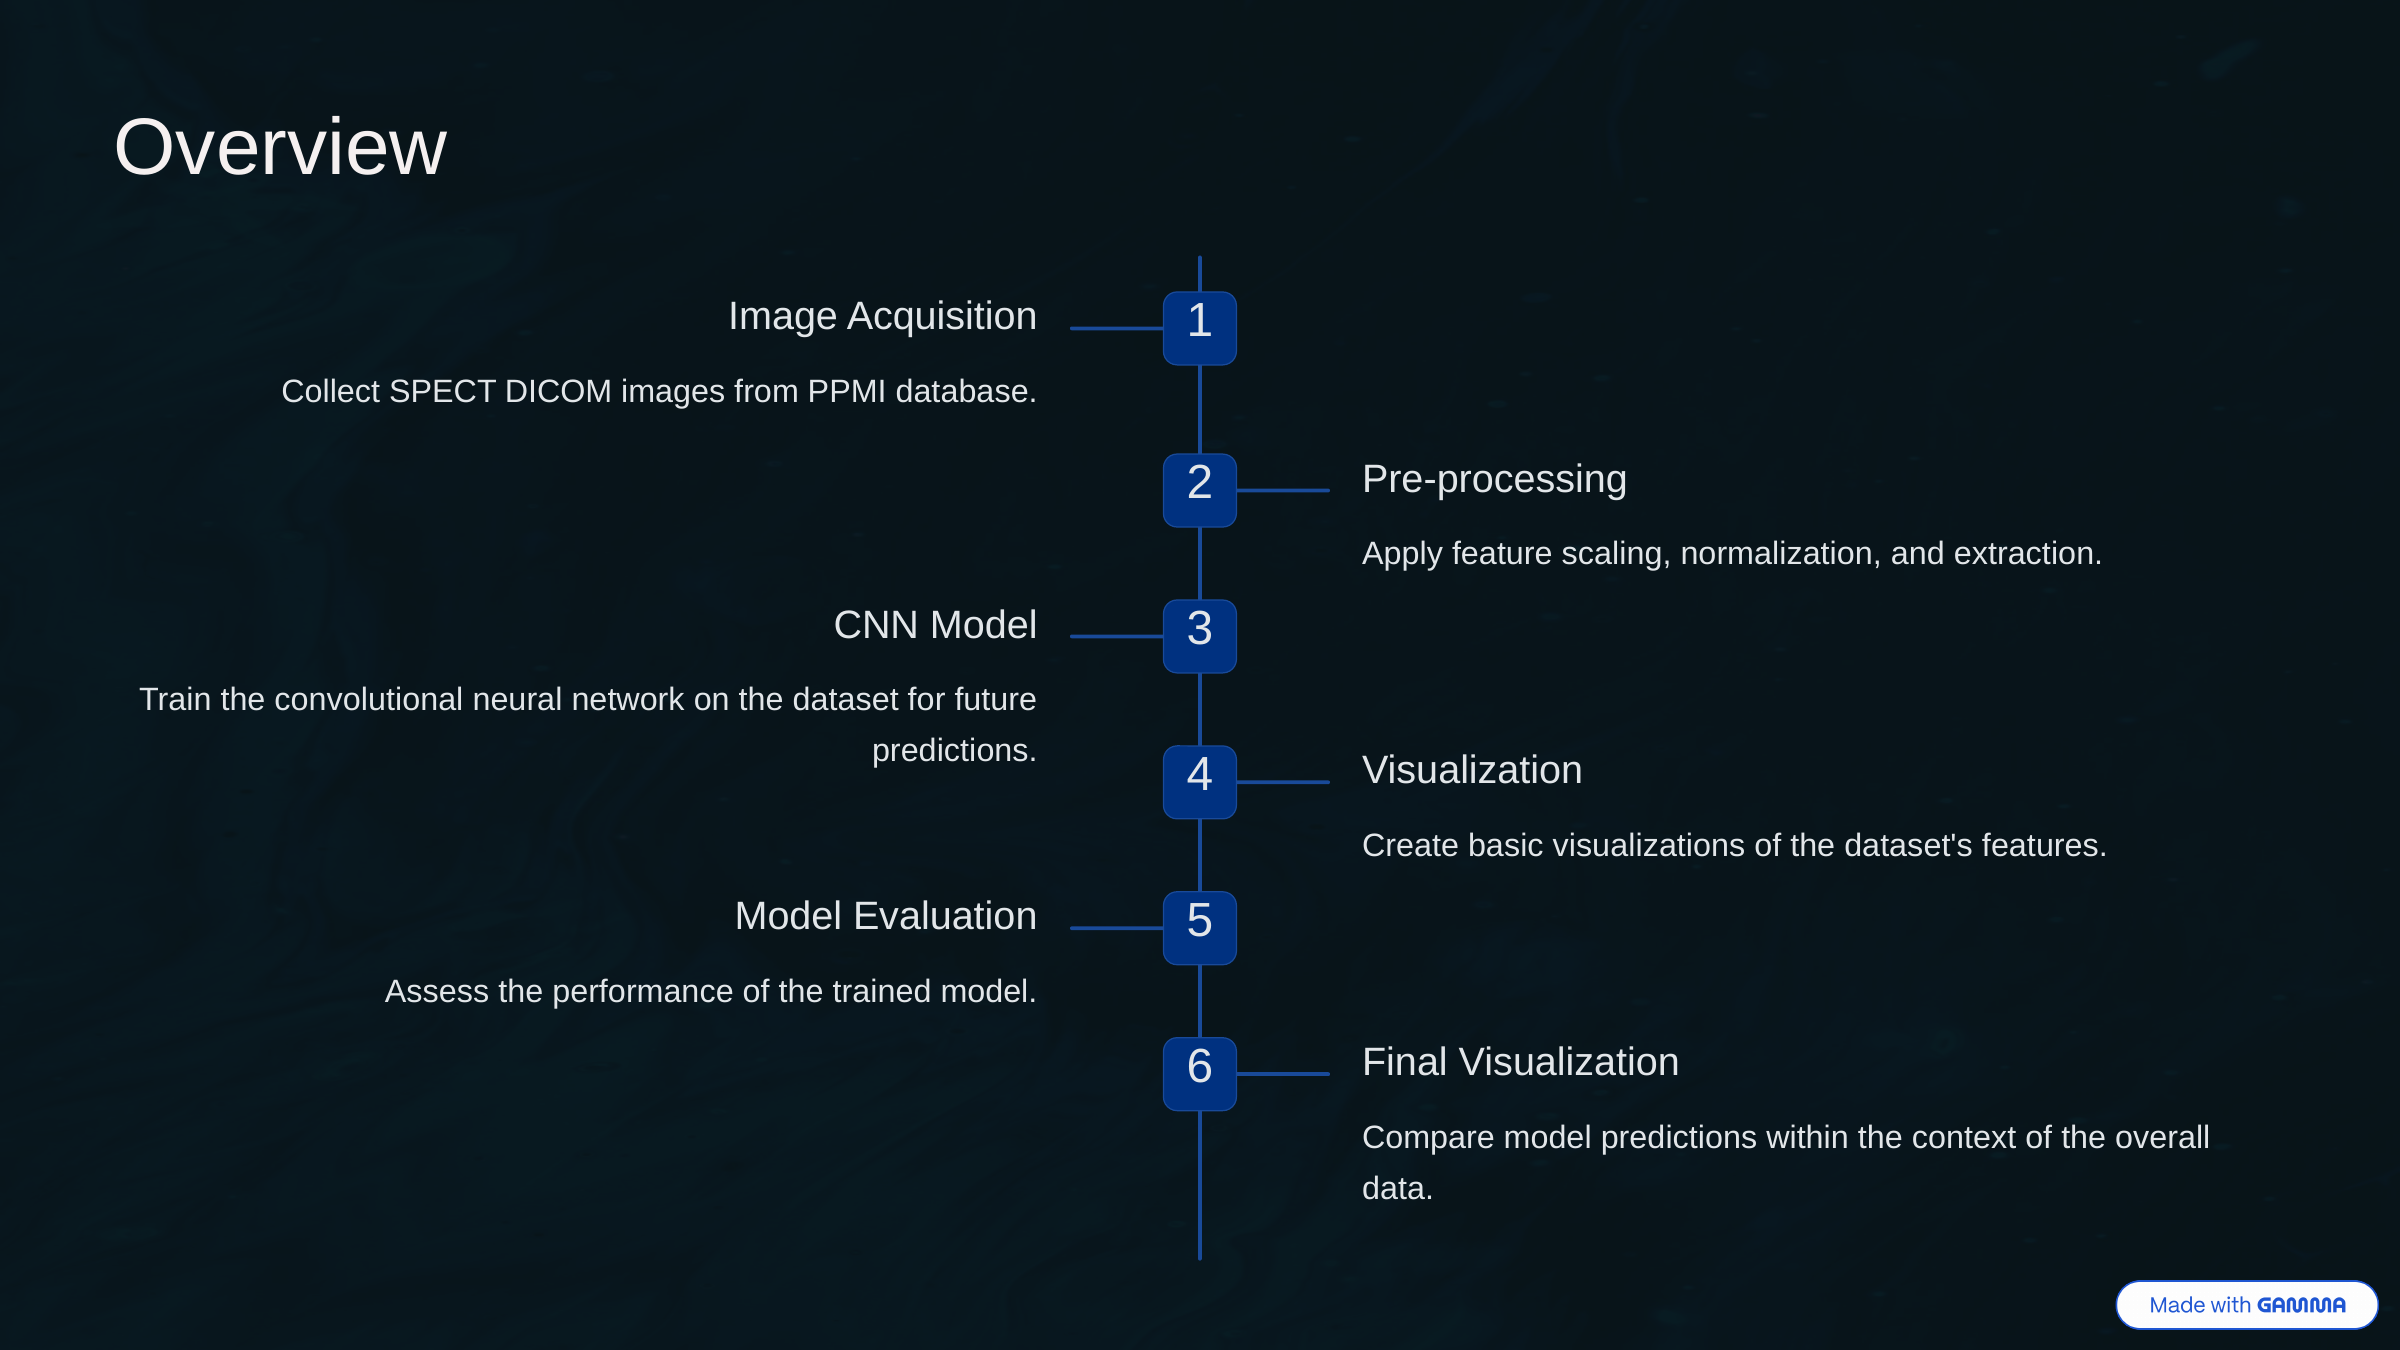

Overview

Image Acquisition

1

Collect SPECT DICOM images from PPMI database.
Pre-processing

2

Apply feature scaling, normalization, and extraction.
CNN Model

3

Train the convolutional neural network on the dataset for future predictions.
Visualization

4

Create basic visualizations of the dataset's features.
Model Evaluation

5

Assess the performance of the trained model.
Final Visualization

6

Compare model predictions within the context of the overall data.